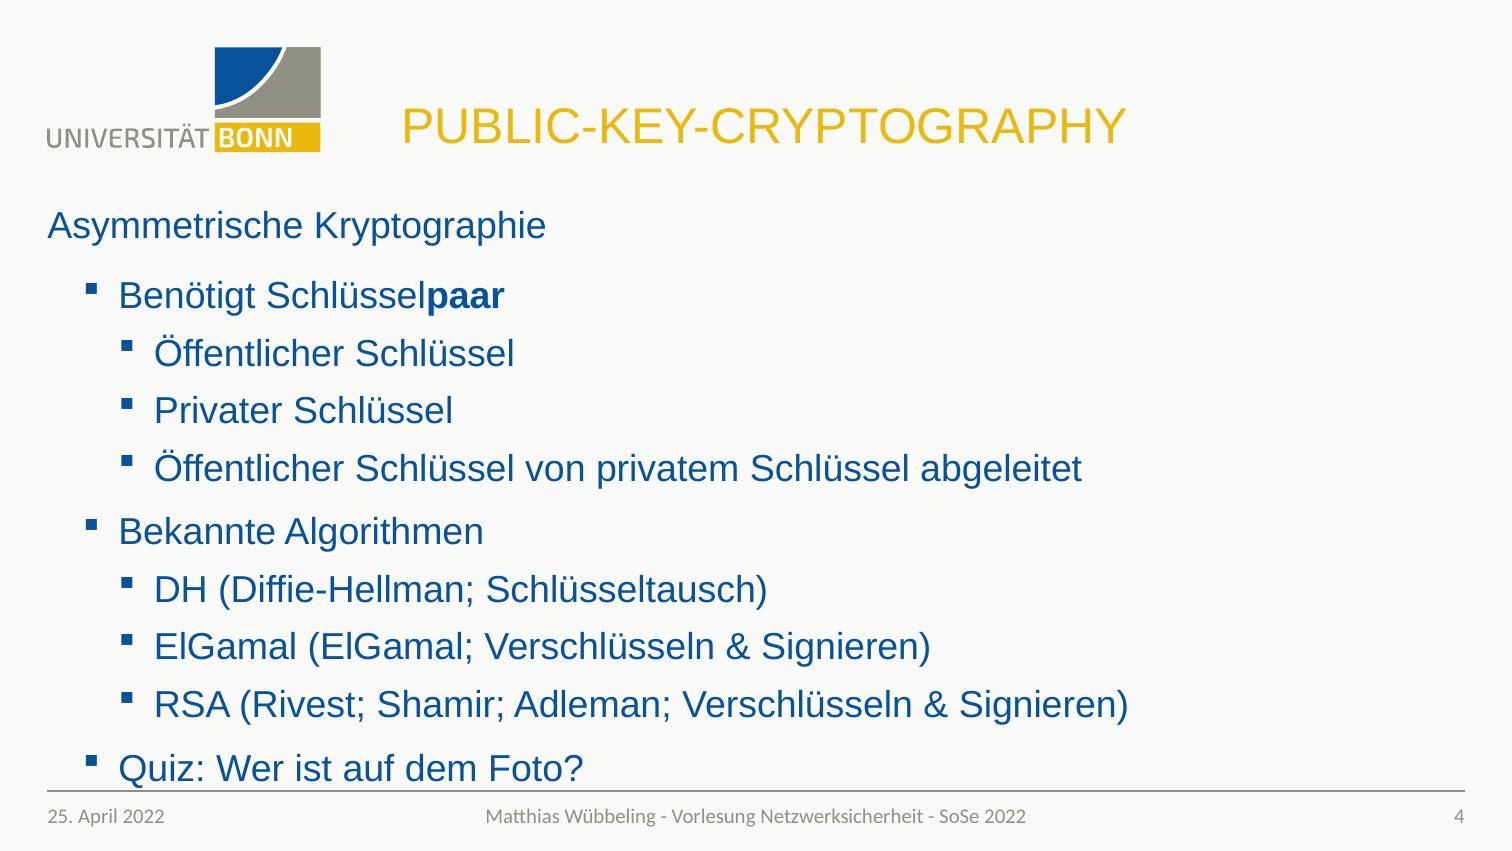

# Public-Key-Cryptography
Asymmetrische Kryptographie
Benötigt Schlüsselpaar
Öffentlicher Schlüssel
Privater Schlüssel
Öffentlicher Schlüssel von privatem Schlüssel abgeleitet
Bekannte Algorithmen
DH (Diffie-Hellman; Schlüsseltausch)
ElGamal (ElGamal; Verschlüsseln & Signieren)
RSA (Rivest; Shamir; Adleman; Verschlüsseln & Signieren)
Quiz: Wer ist auf dem Foto?
25. April 2022
4
Matthias Wübbeling - Vorlesung Netzwerksicherheit - SoSe 2022